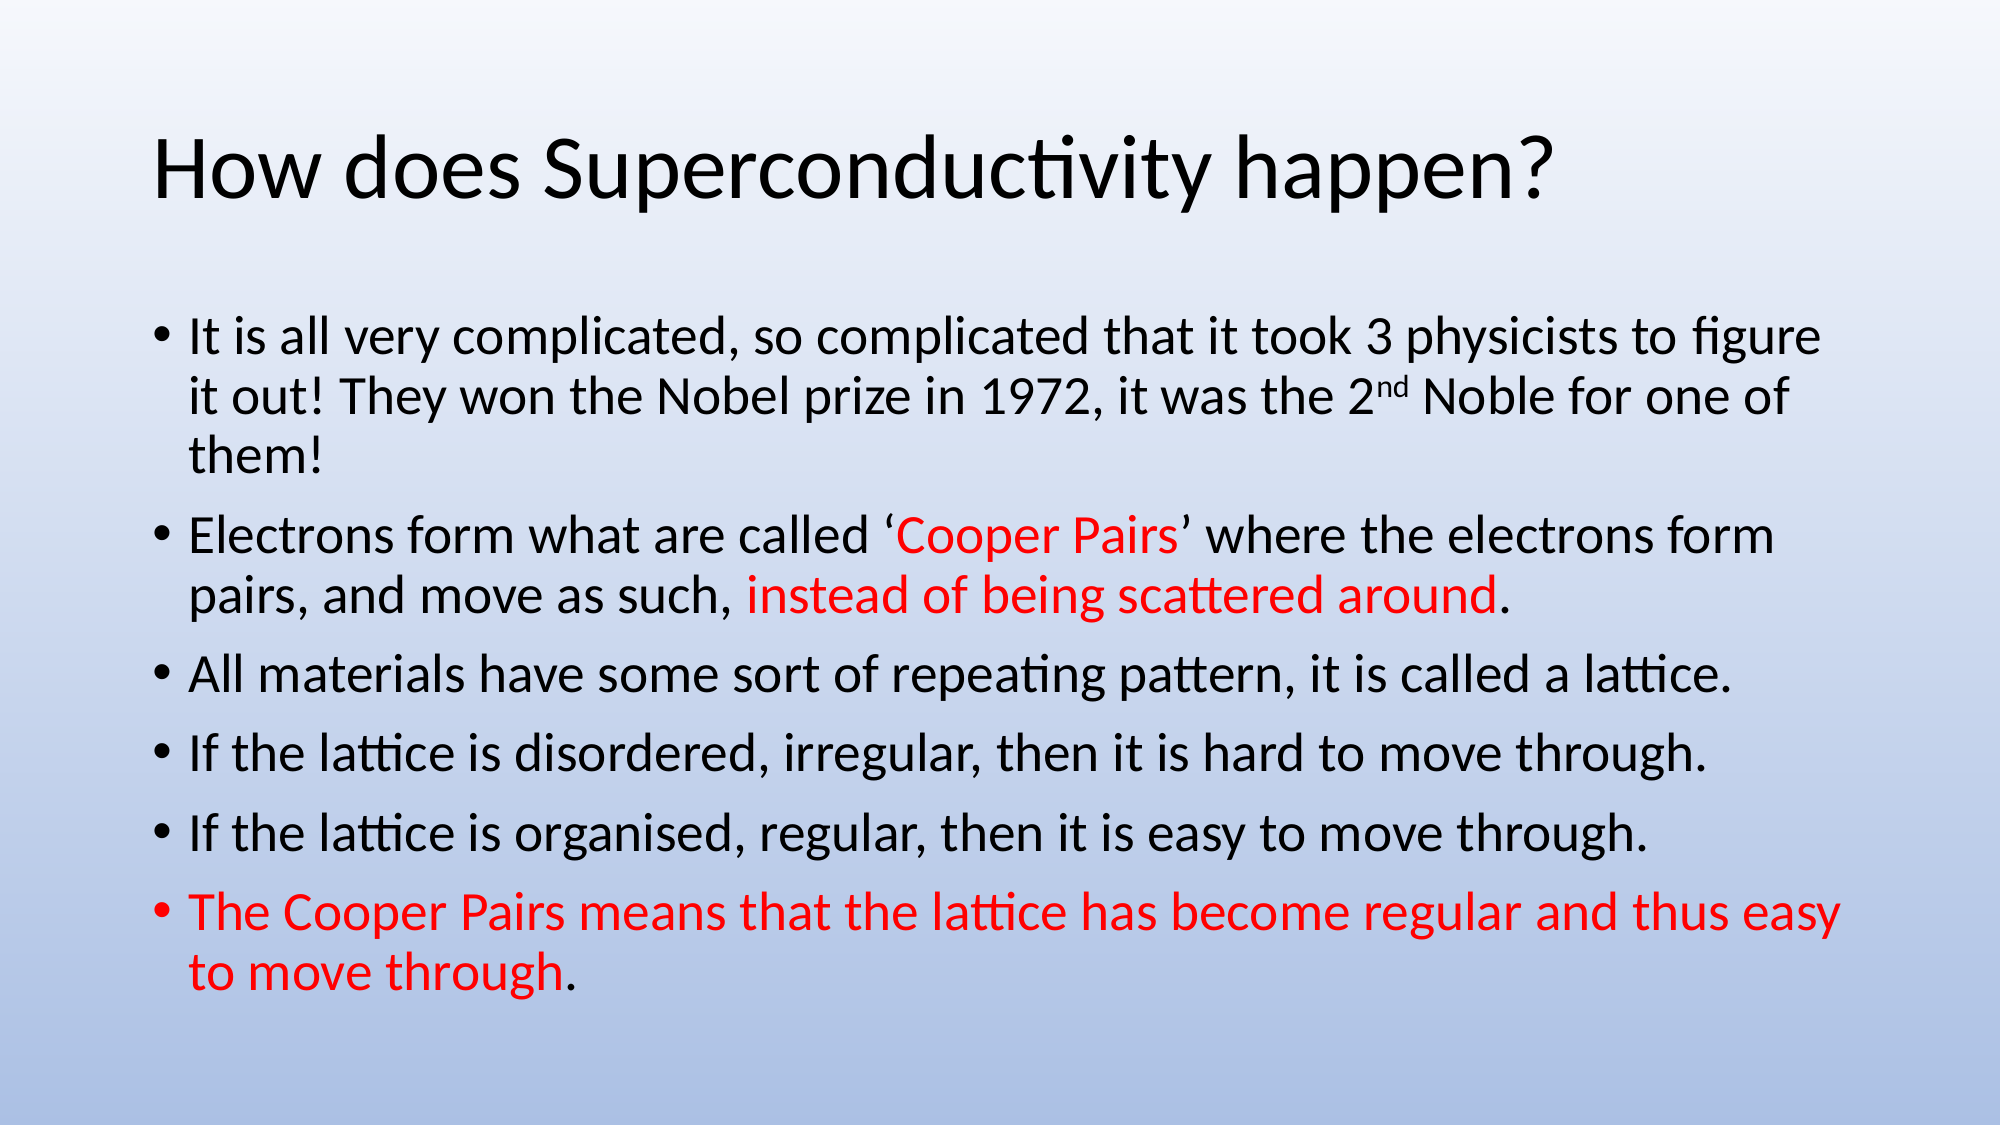

# How does Superconductivity happen?
It is all very complicated, so complicated that it took 3 physicists to figure it out! They won the Nobel prize in 1972, it was the 2nd Noble for one of them!
Electrons form what are called ‘Cooper Pairs’ where the electrons form pairs, and move as such, instead of being scattered around.
All materials have some sort of repeating pattern, it is called a lattice.
If the lattice is disordered, irregular, then it is hard to move through.
If the lattice is organised, regular, then it is easy to move through.
The Cooper Pairs means that the lattice has become regular and thus easy to move through.